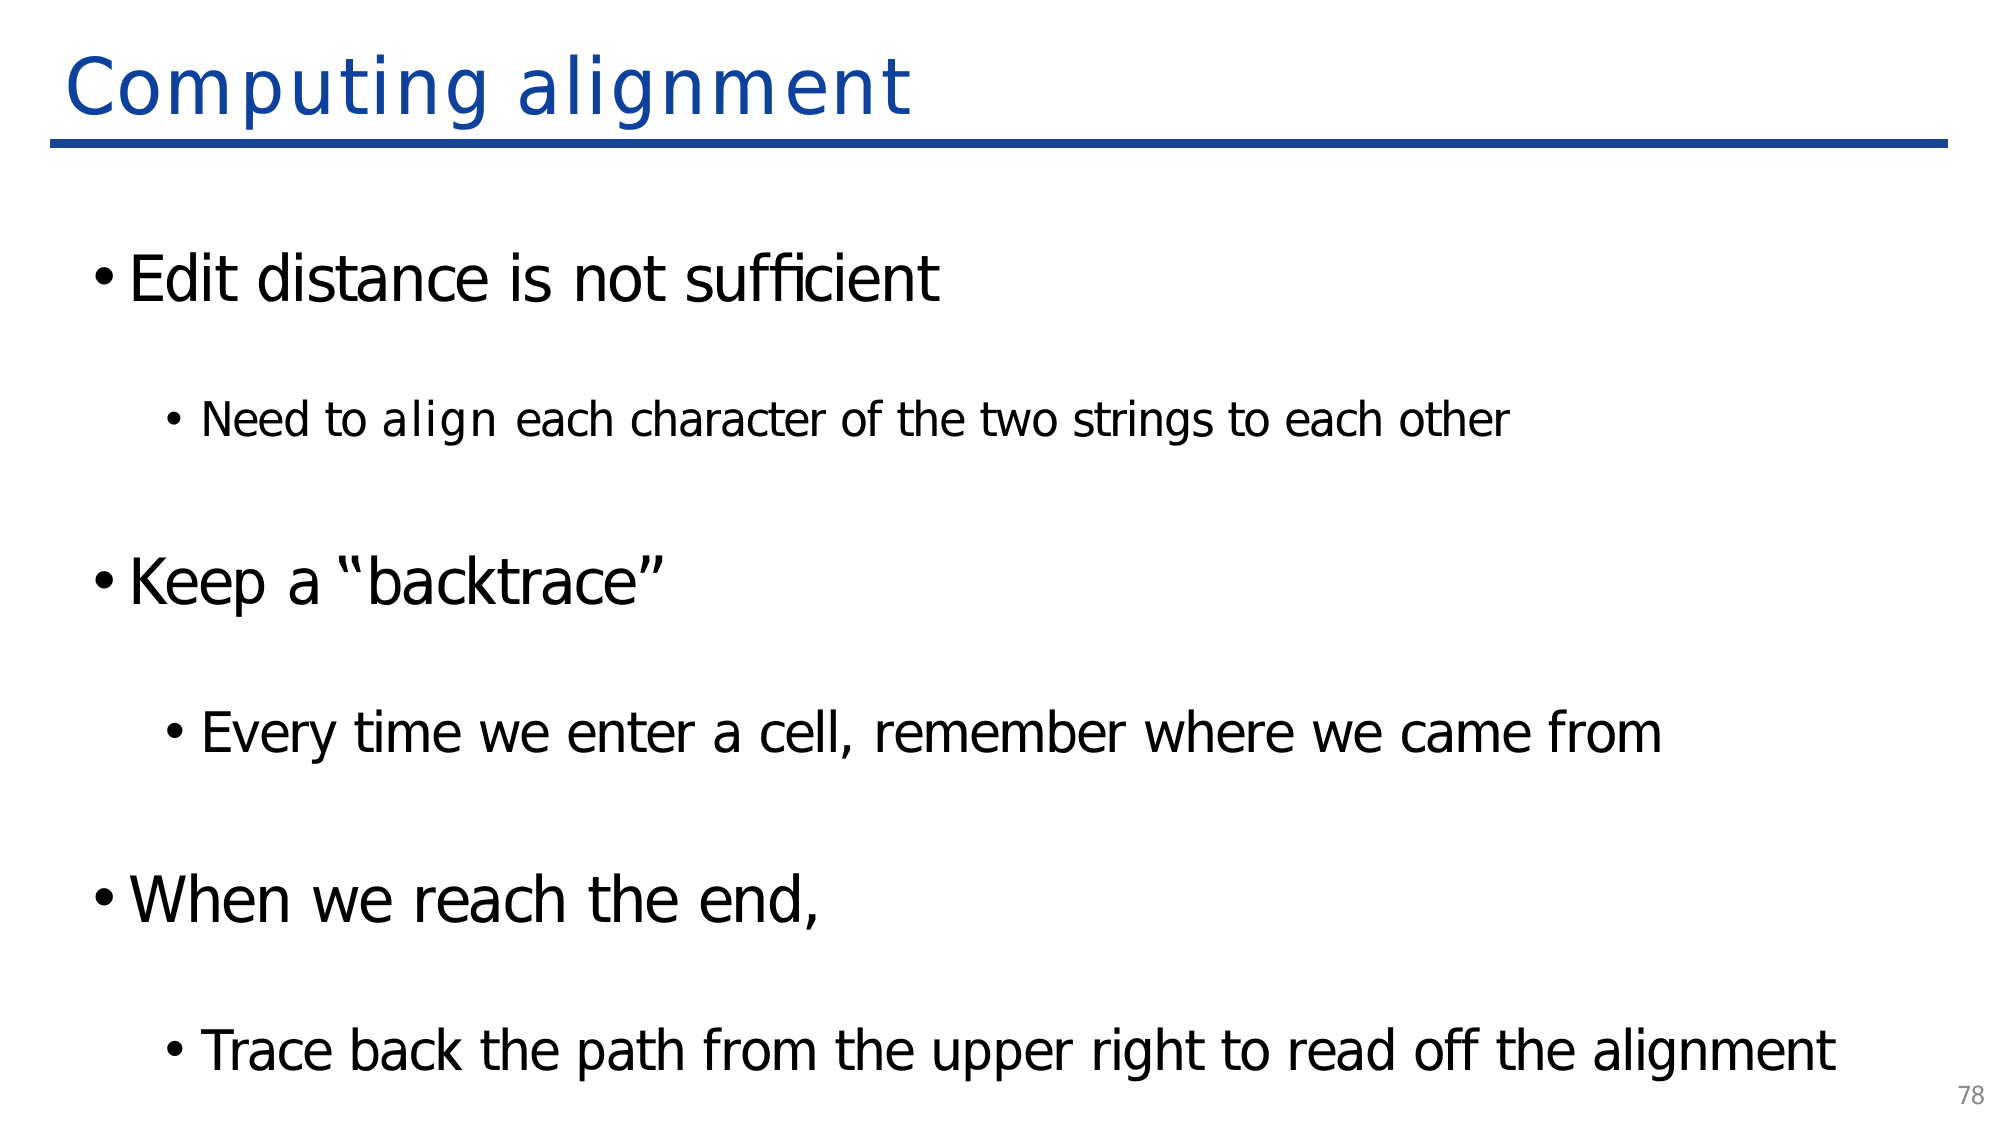

# Computing alignment
Edit distance is not sufficient
Need to align each character of the two strings to each other
Keep a “backtrace”
Every time we enter a cell, remember where we came from
When we reach the end,
Trace back the path from the upper right to read off the alignment
78